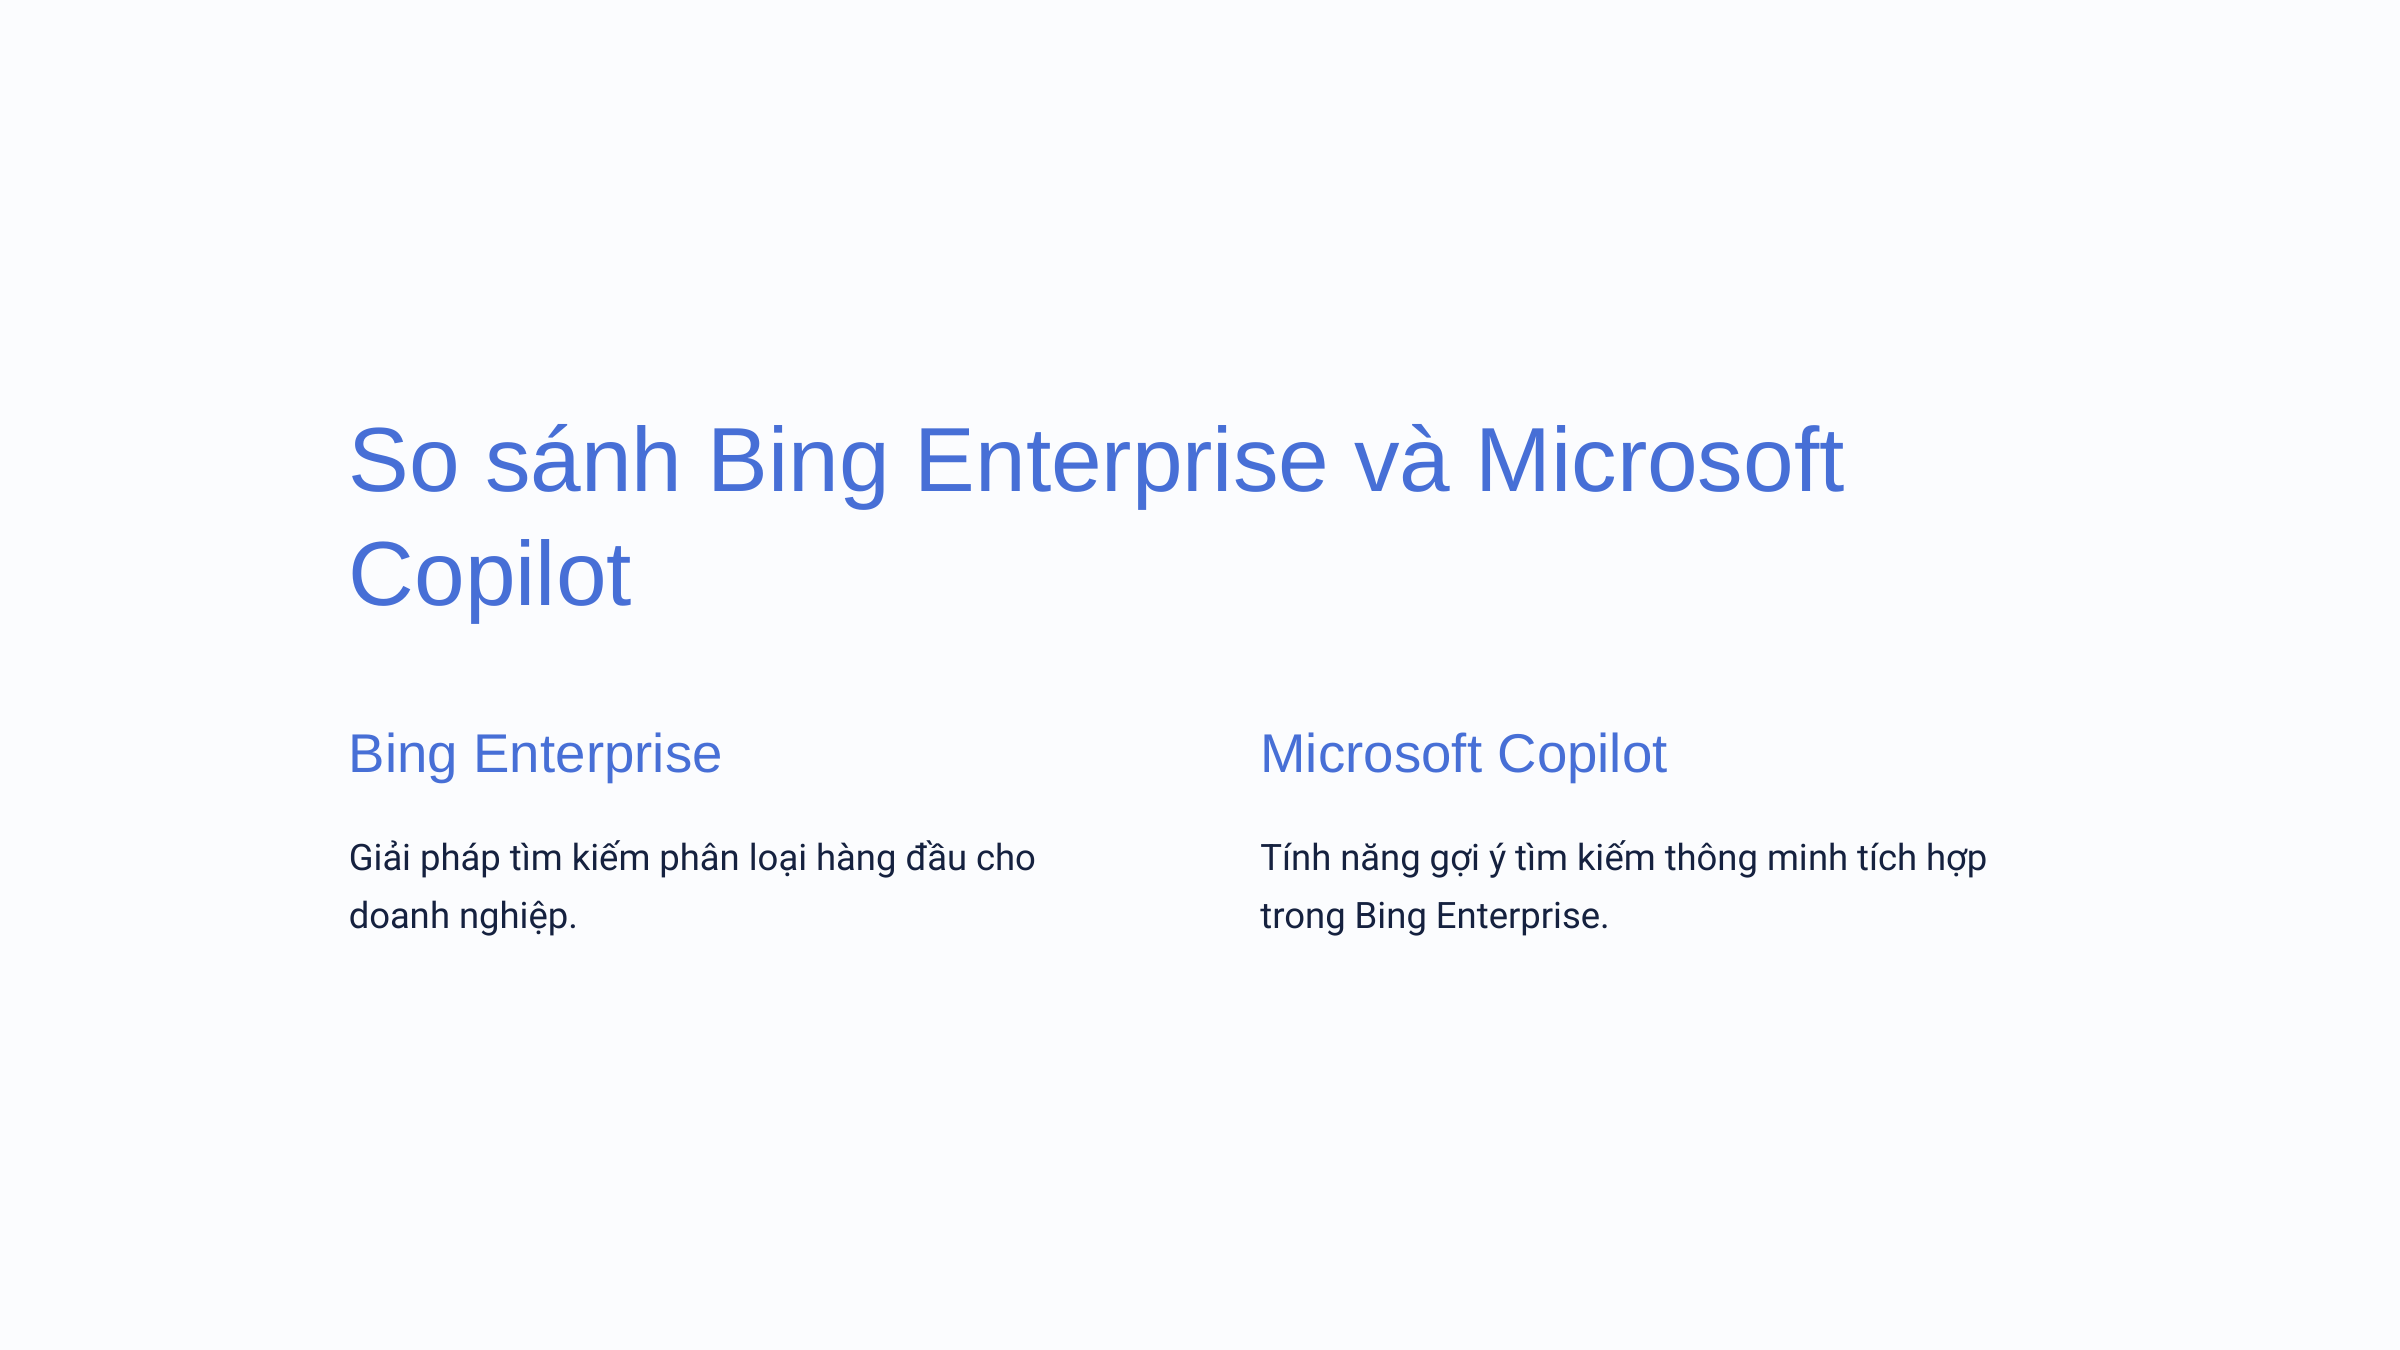

So sánh Bing Enterprise và Microsoft Copilot
Bing Enterprise
Microsoft Copilot
Giải pháp tìm kiếm phân loại hàng đầu cho doanh nghiệp.
Tính năng gợi ý tìm kiếm thông minh tích hợp trong Bing Enterprise.